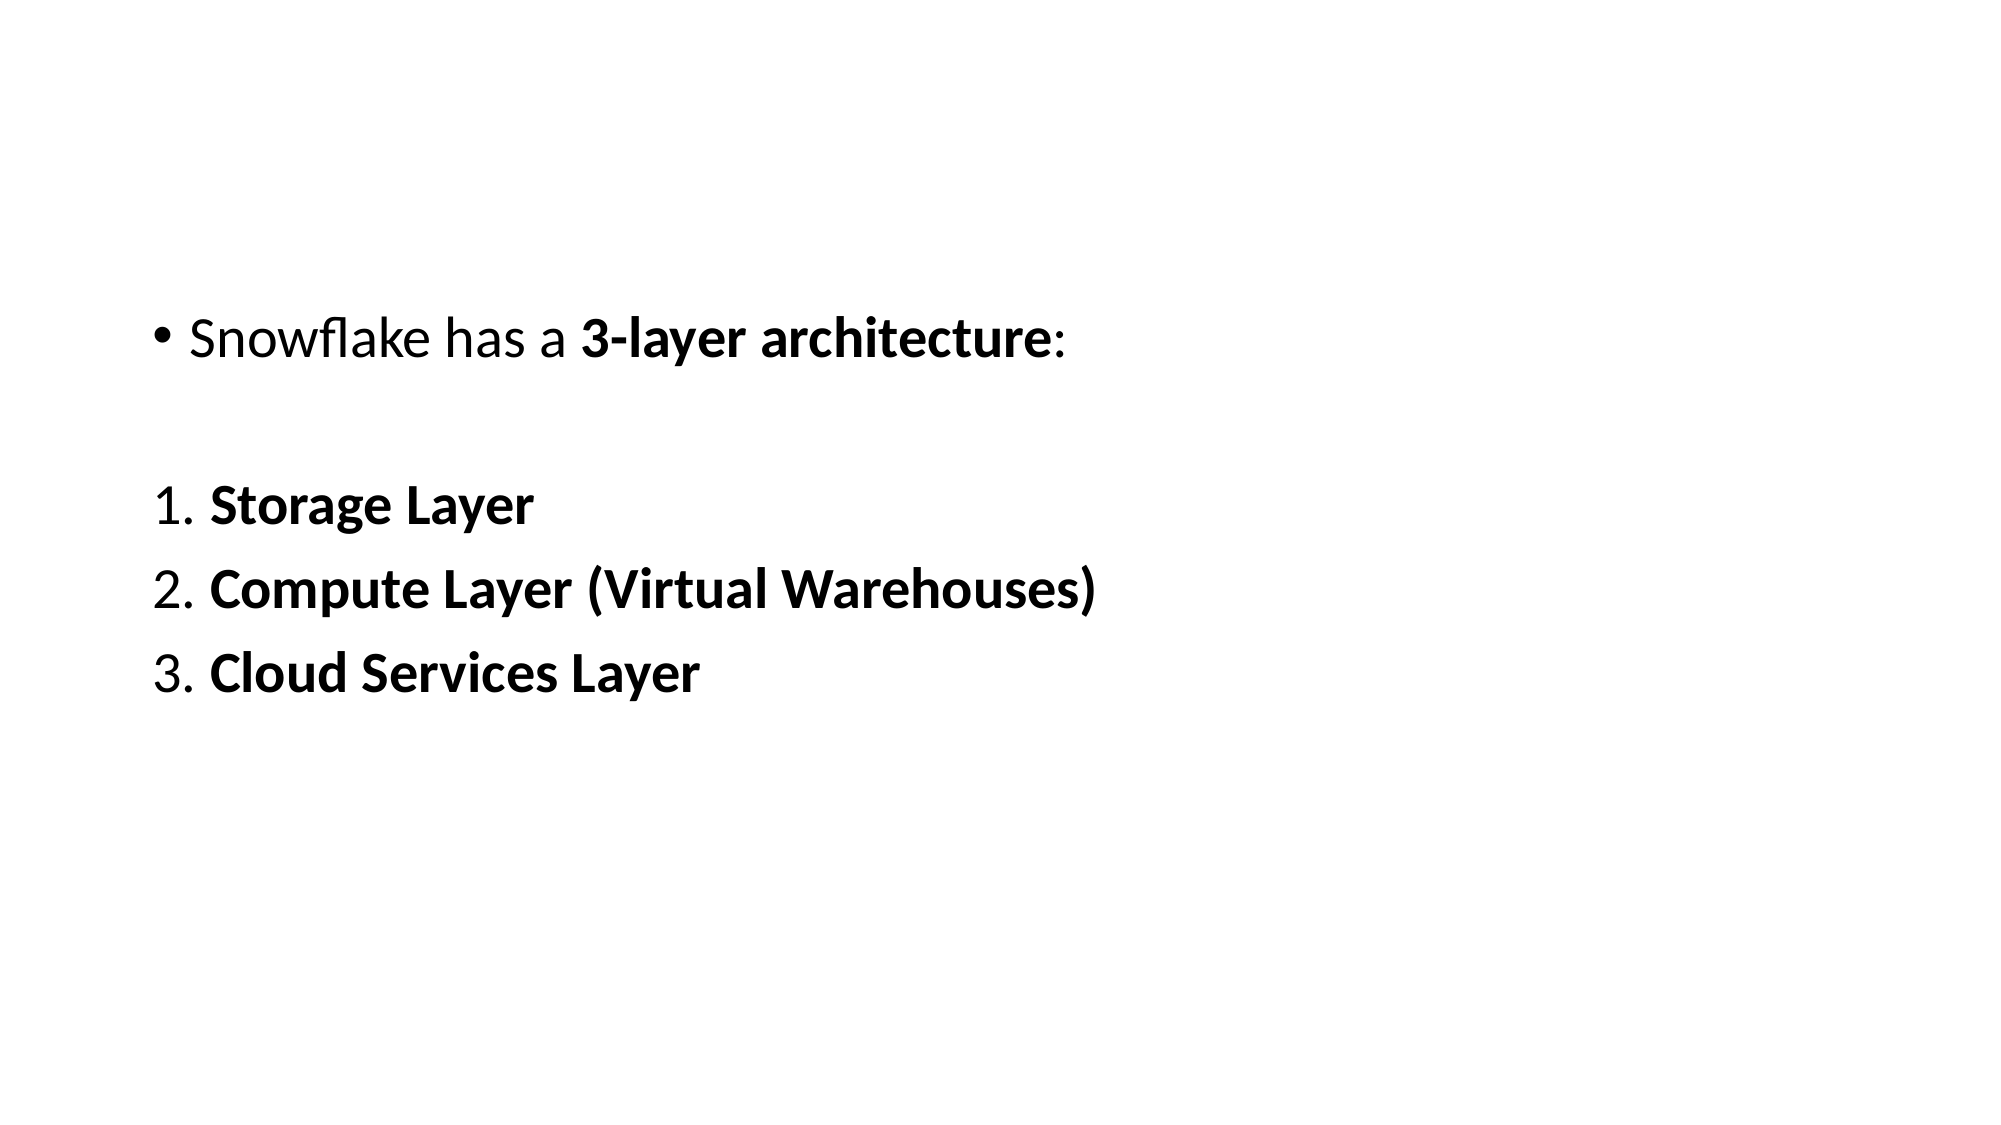

Snowflake has a 3-layer architecture:

1. Storage Layer
2. Compute Layer (Virtual Warehouses)
3. Cloud Services Layer